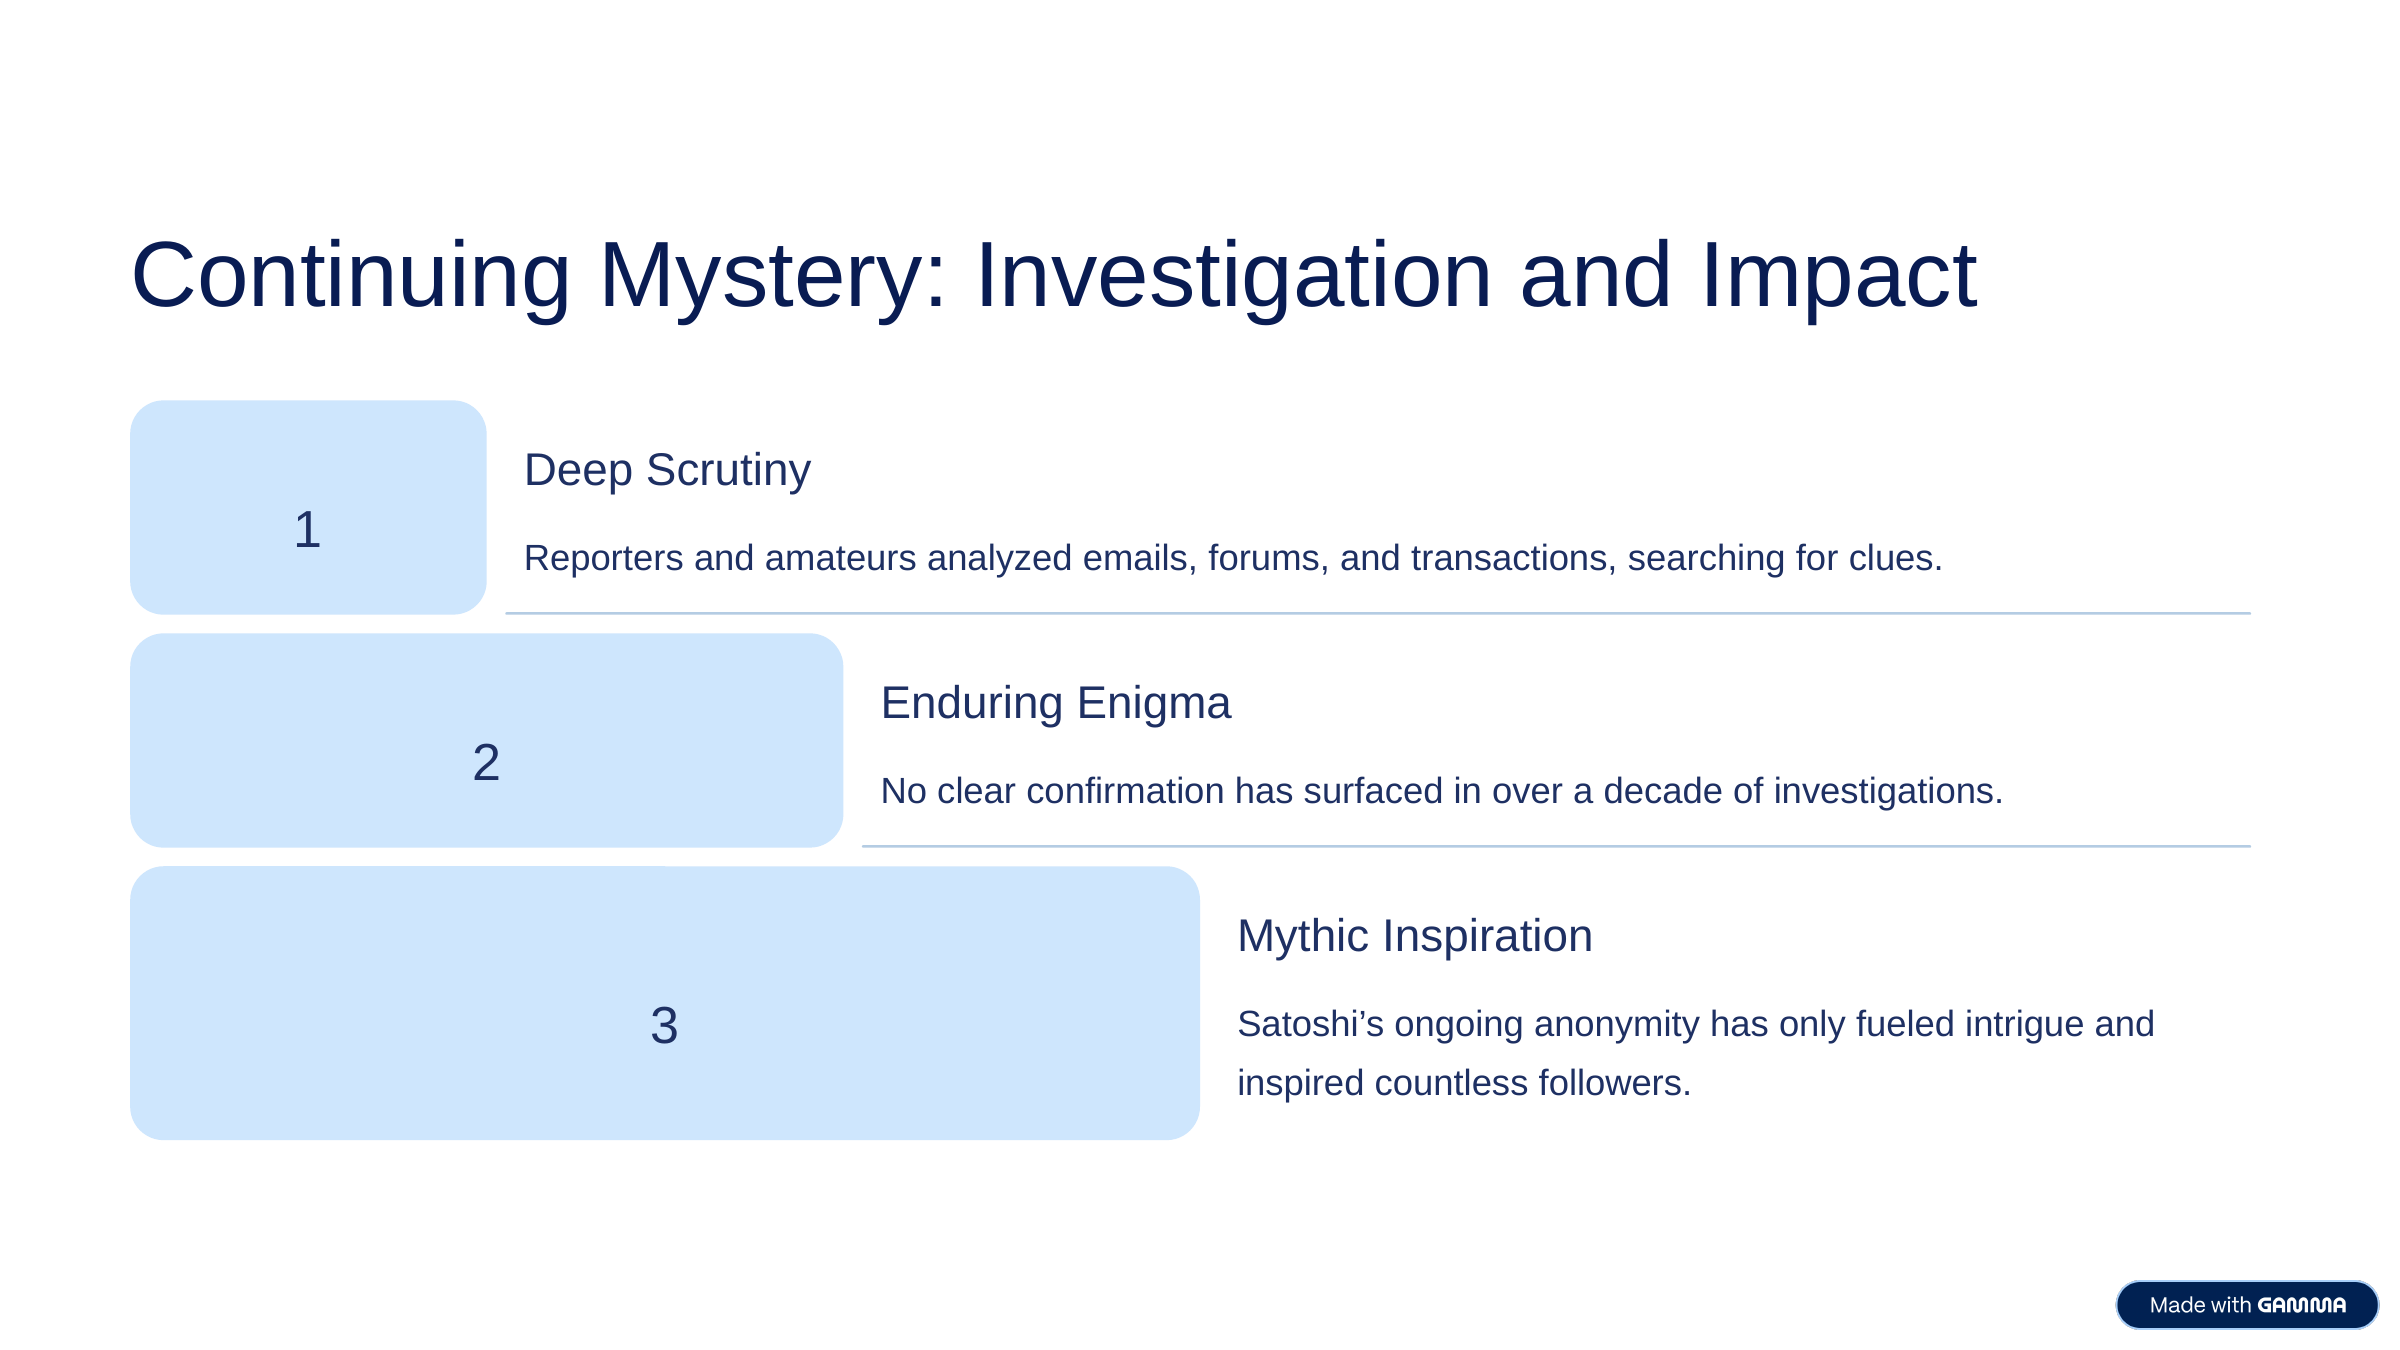

Continuing Mystery: Investigation and Impact

Deep Scrutiny
1
Reporters and amateurs analyzed emails, forums, and transactions, searching for clues.

Enduring Enigma
2
No clear confirmation has surfaced in over a decade of investigations.

Mythic Inspiration
3
Satoshi’s ongoing anonymity has only fueled intrigue and inspired countless followers.